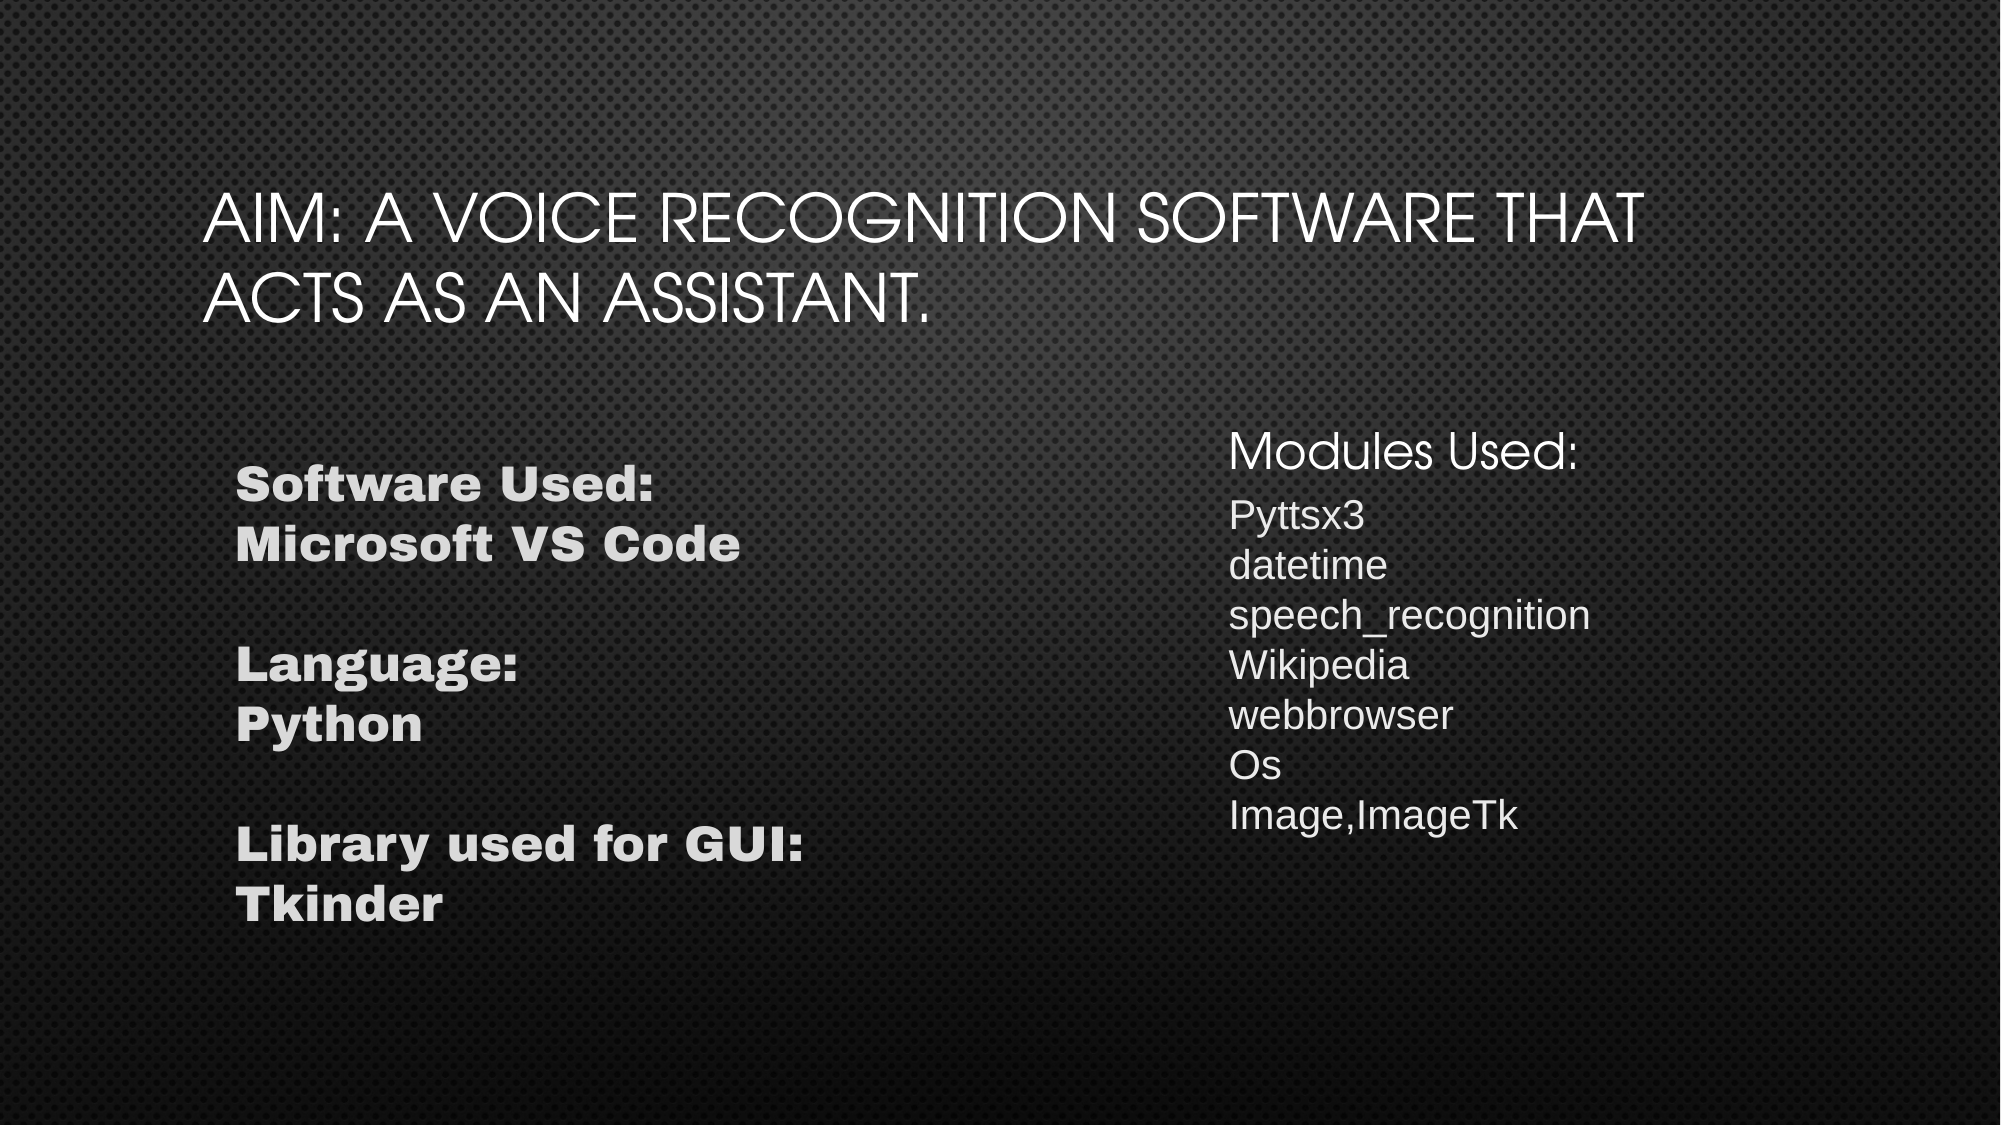

# Aim: A voice recognition software that acts as an assistant.
Modules Used:
Software Used:
Microsoft VS Code

Language:
Python

Library used for GUI:
Tkinder
Pyttsx3
datetime
speech_recognition  Wikipedia
webbrowser
Os
Image,ImageTk